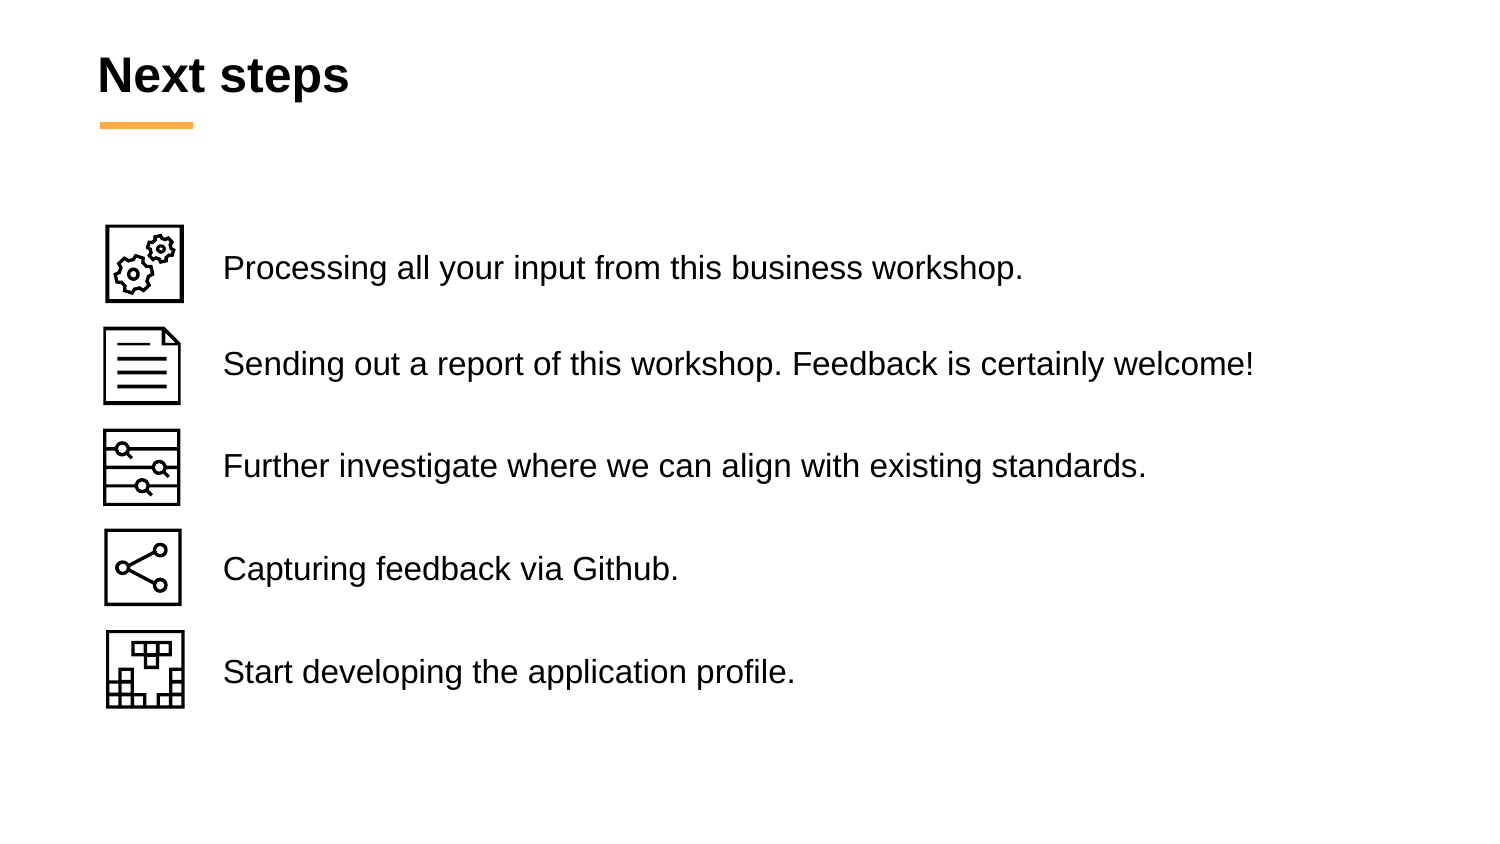

Next steps

Processing all your input from this business workshop.

Sending out a report of this workshop. Feedback is certainly welcome!

Further investigate where we can align with existing standards.

Capturing feedback via Github.

Start developing the application profile.